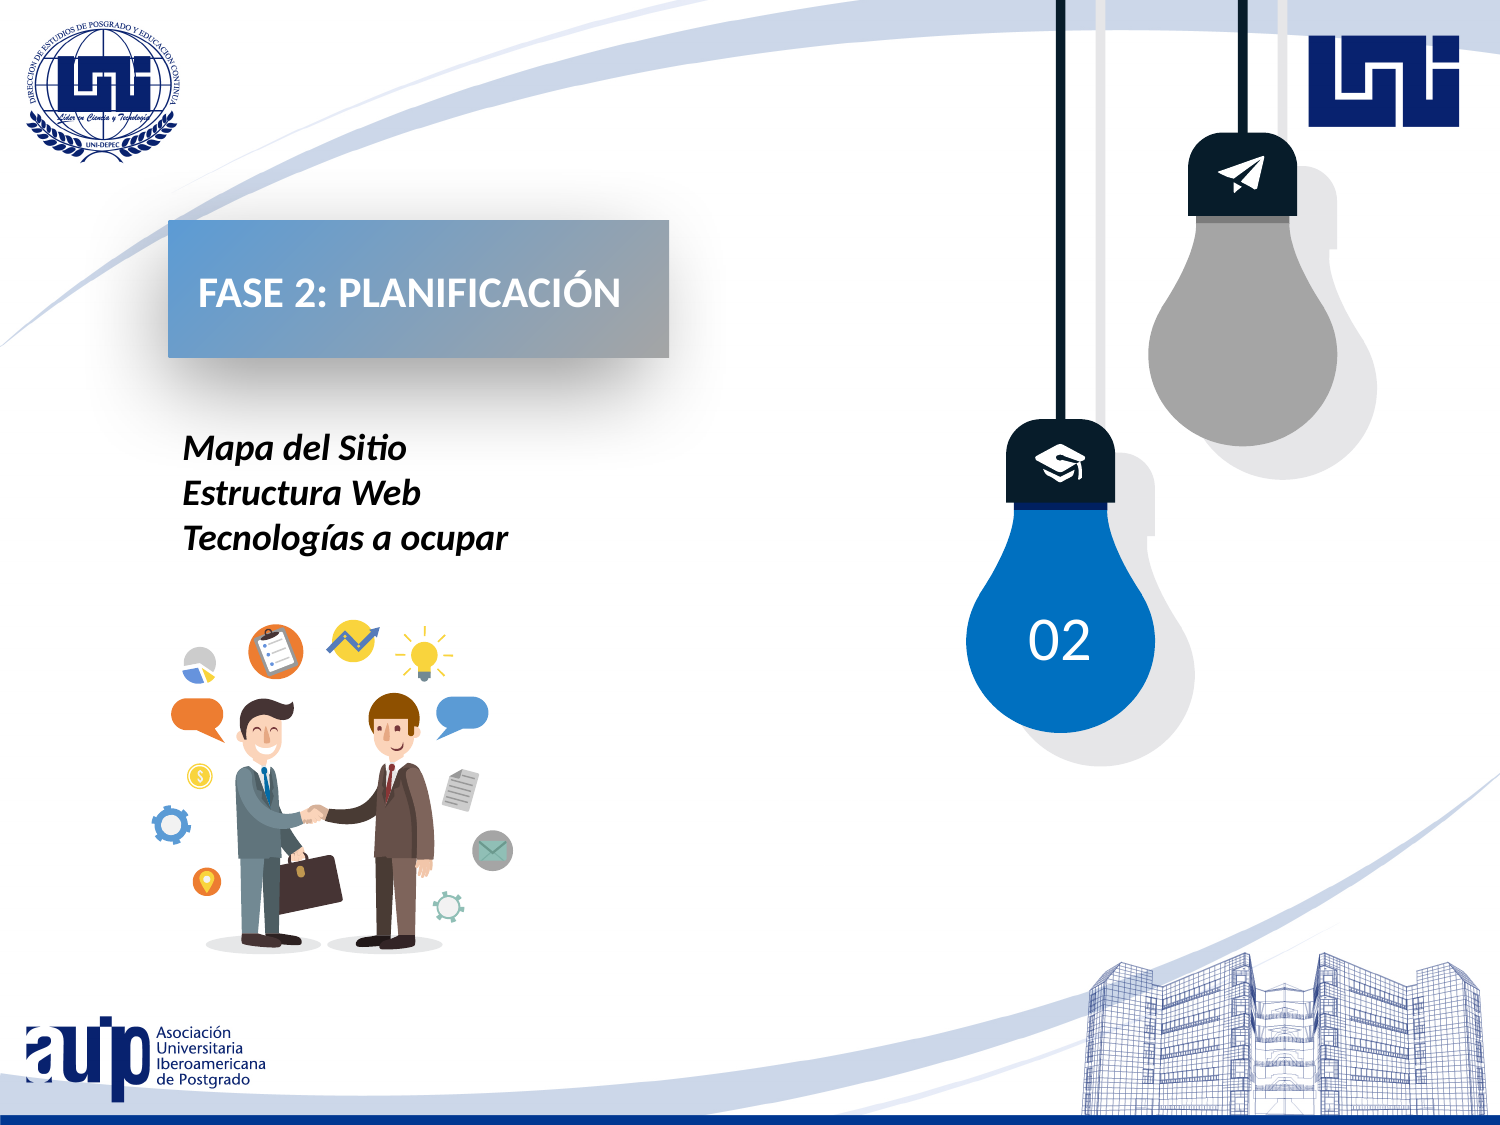

FASE 2: PLANIFICACIÓN
Mapa del Sitio
Estructura Web
Tecnologías a ocupar

02

Image Subtitle

A wonderful serenity has taken possession of my entire.
A wonderful serenity has taken possession of my entire.